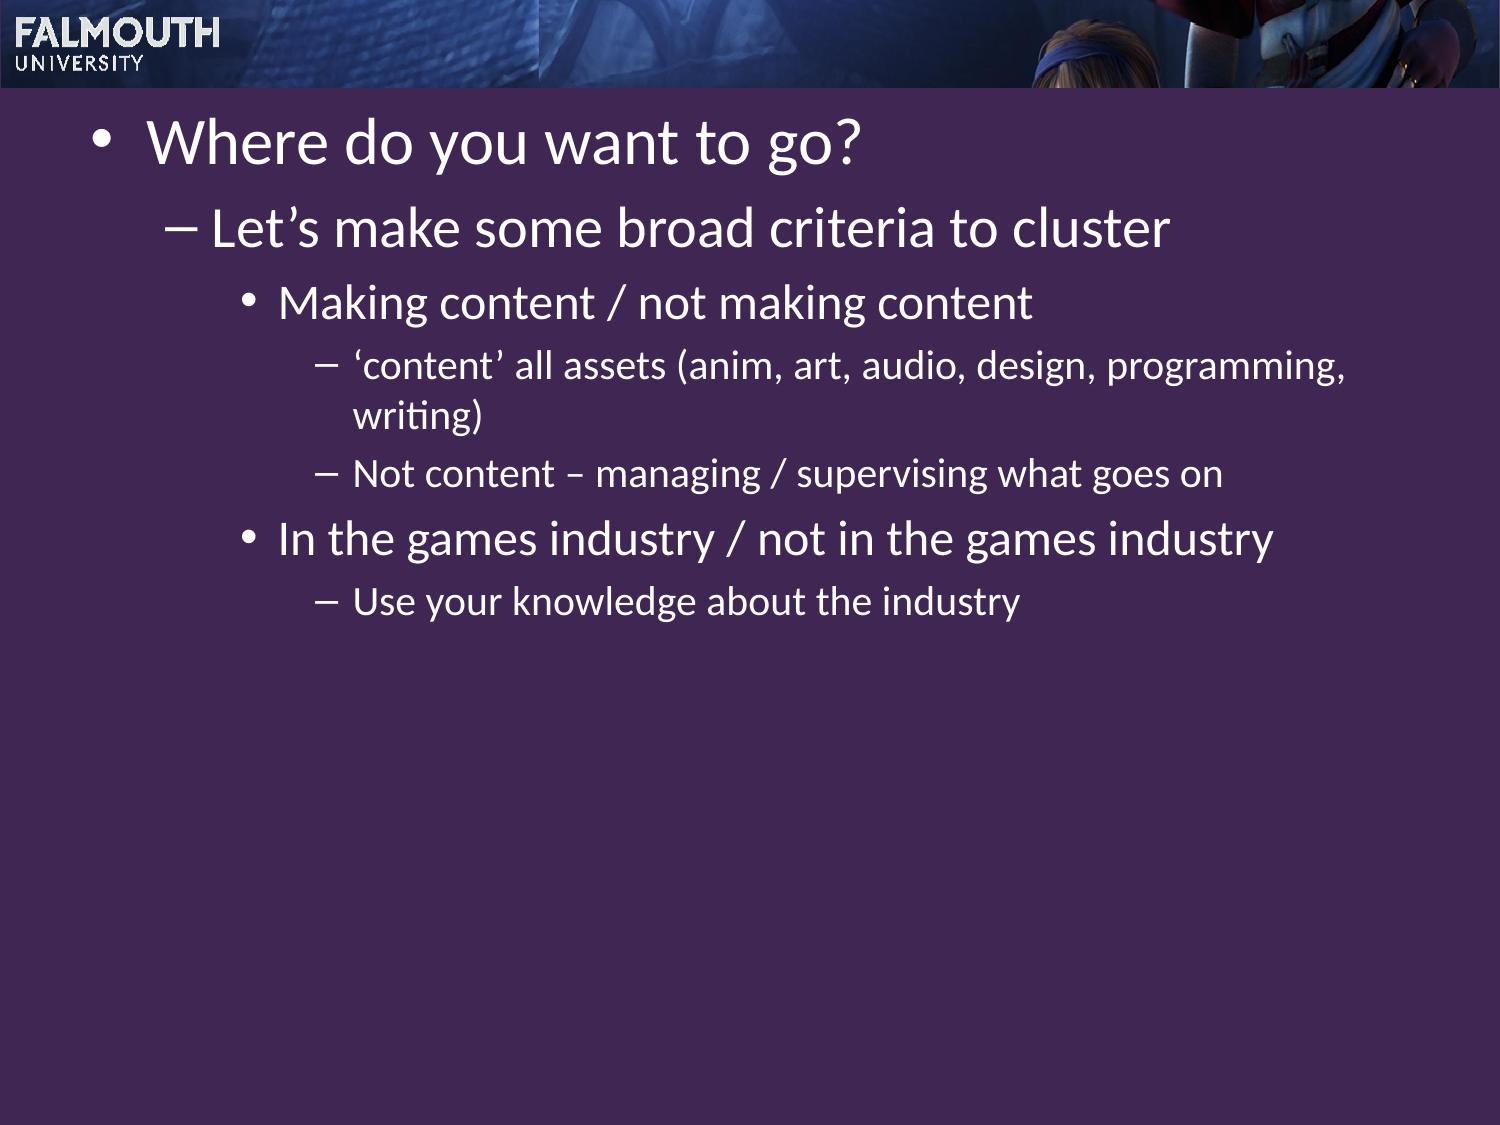

Where do you want to go?
Let’s make some broad criteria to cluster
Making content / not making content
‘content’ all assets (anim, art, audio, design, programming, writing)
Not content – managing / supervising what goes on
In the games industry / not in the games industry
Use your knowledge about the industry